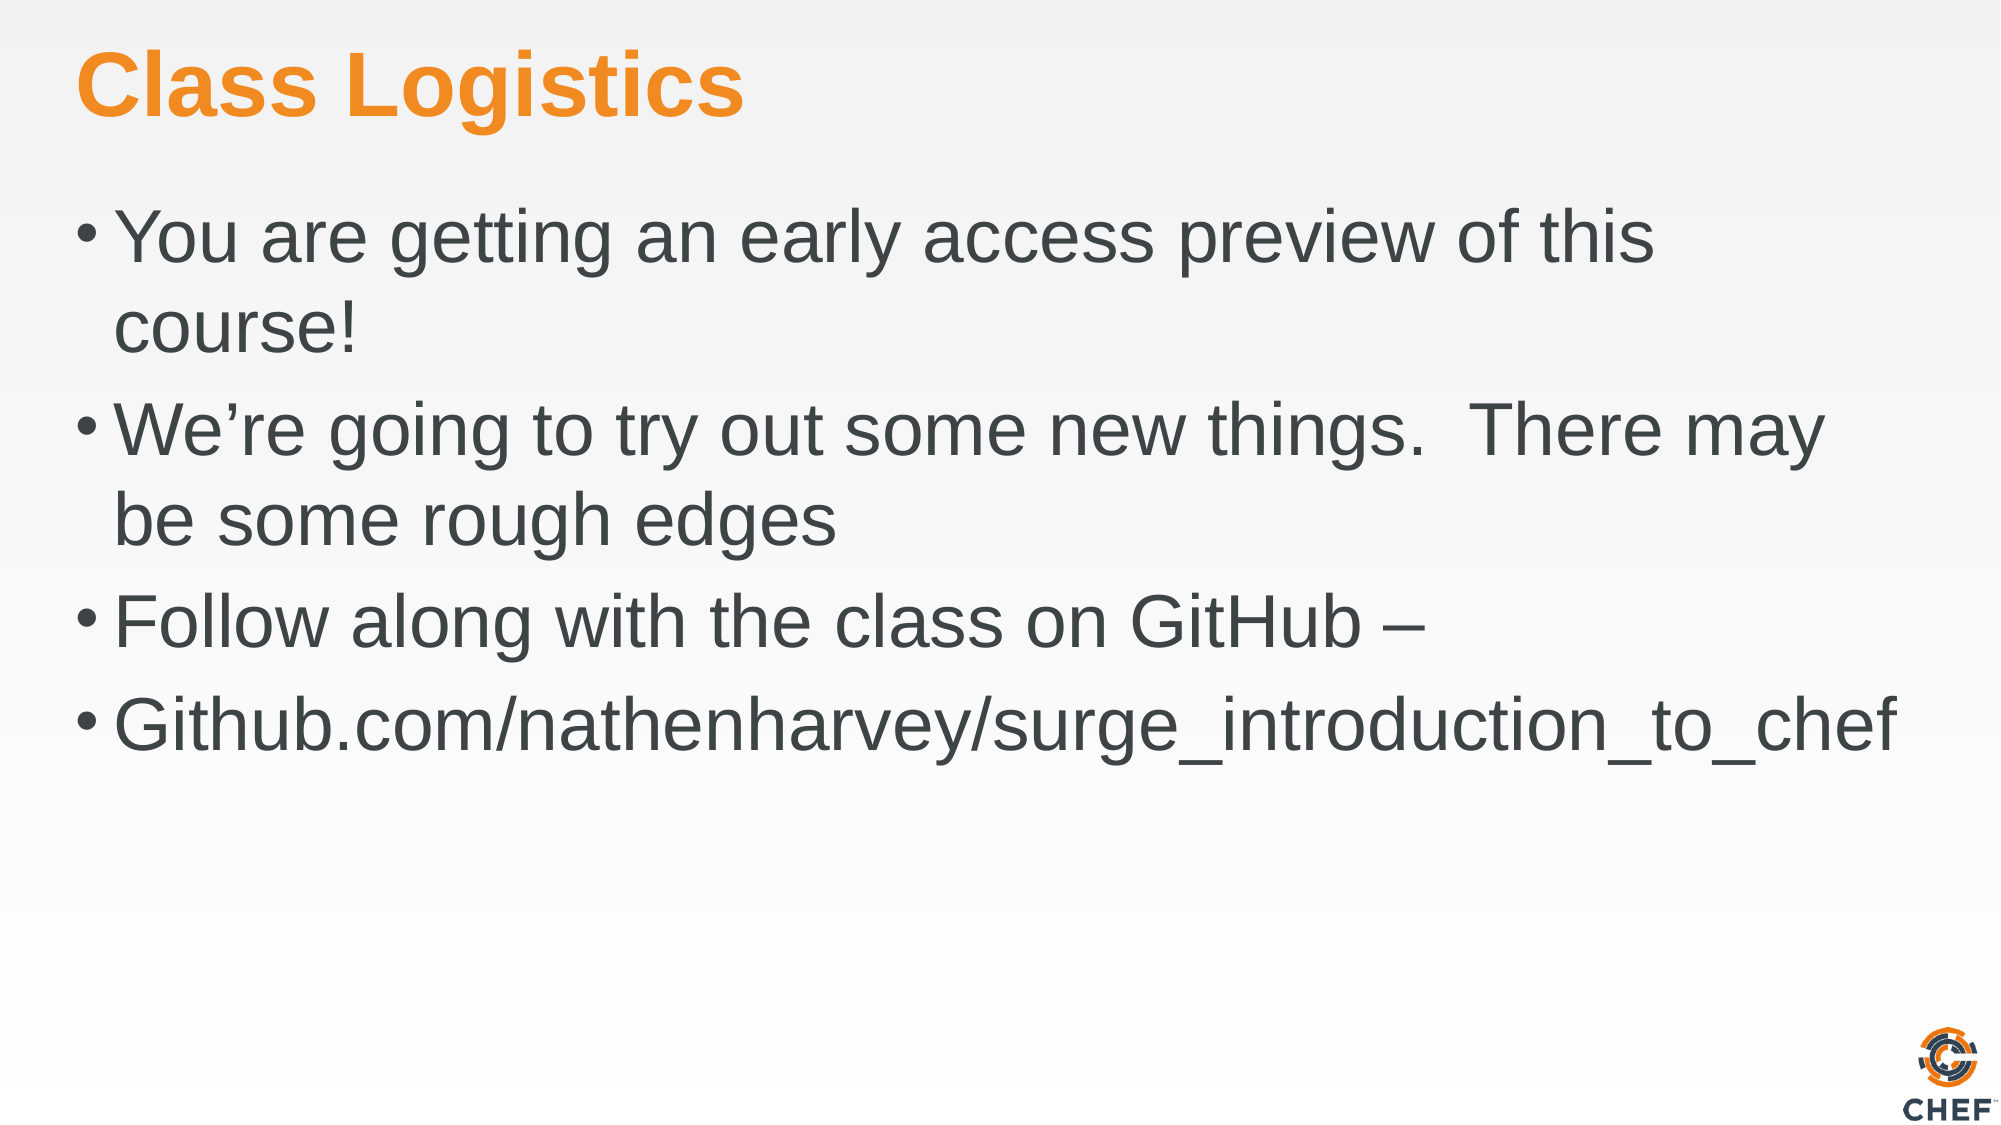

# Class Logistics
You are getting an early access preview of this course!
We’re going to try out some new things.  There may be some rough edges
Follow along with the class on GitHub –
Github.com/nathenharvey/surge_introduction_to_chef